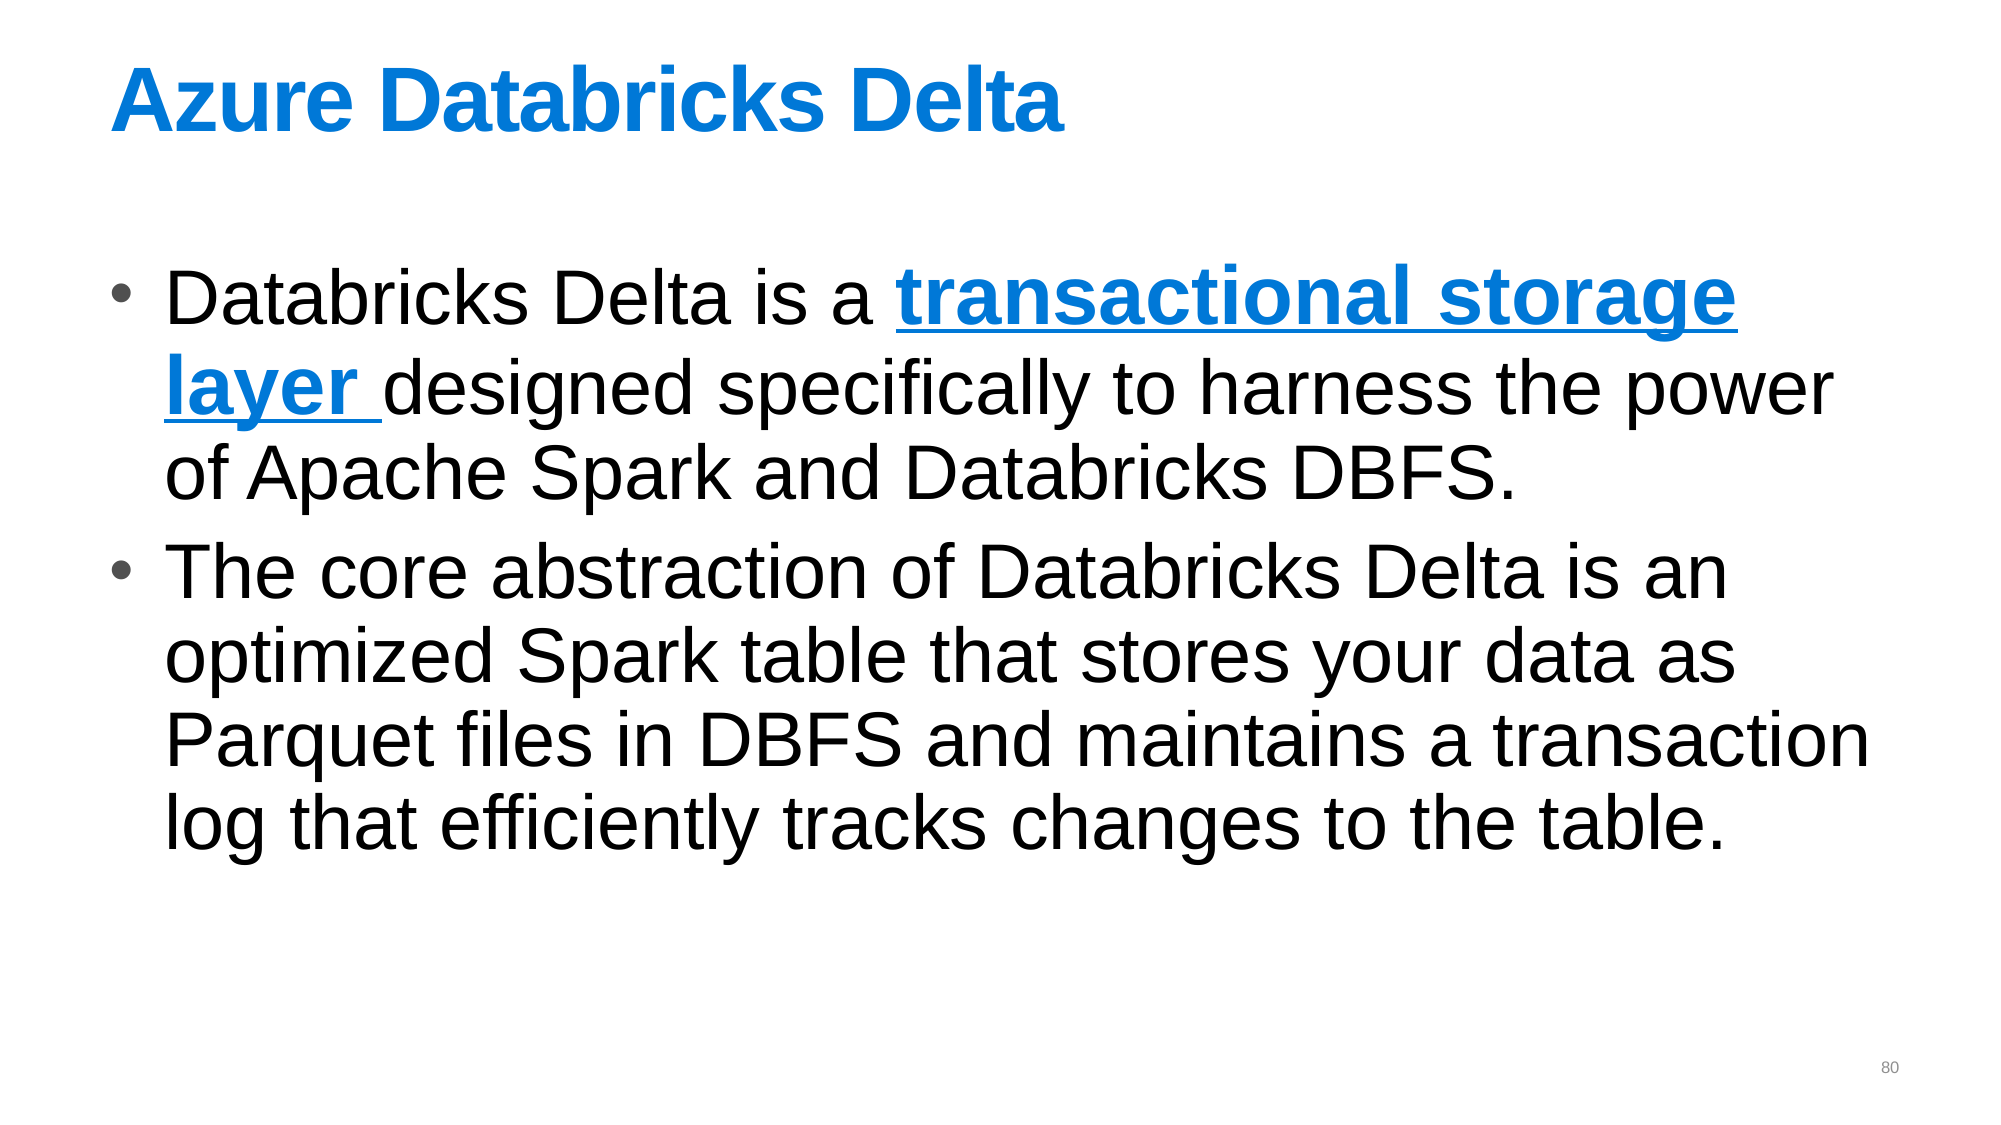

# Azure Databricks Delta
Databricks Delta is a transactional storage layer designed specifically to harness the power of Apache Spark and Databricks DBFS.
The core abstraction of Databricks Delta is an optimized Spark table that stores your data as Parquet files in DBFS and maintains a transaction log that efficiently tracks changes to the table.
80